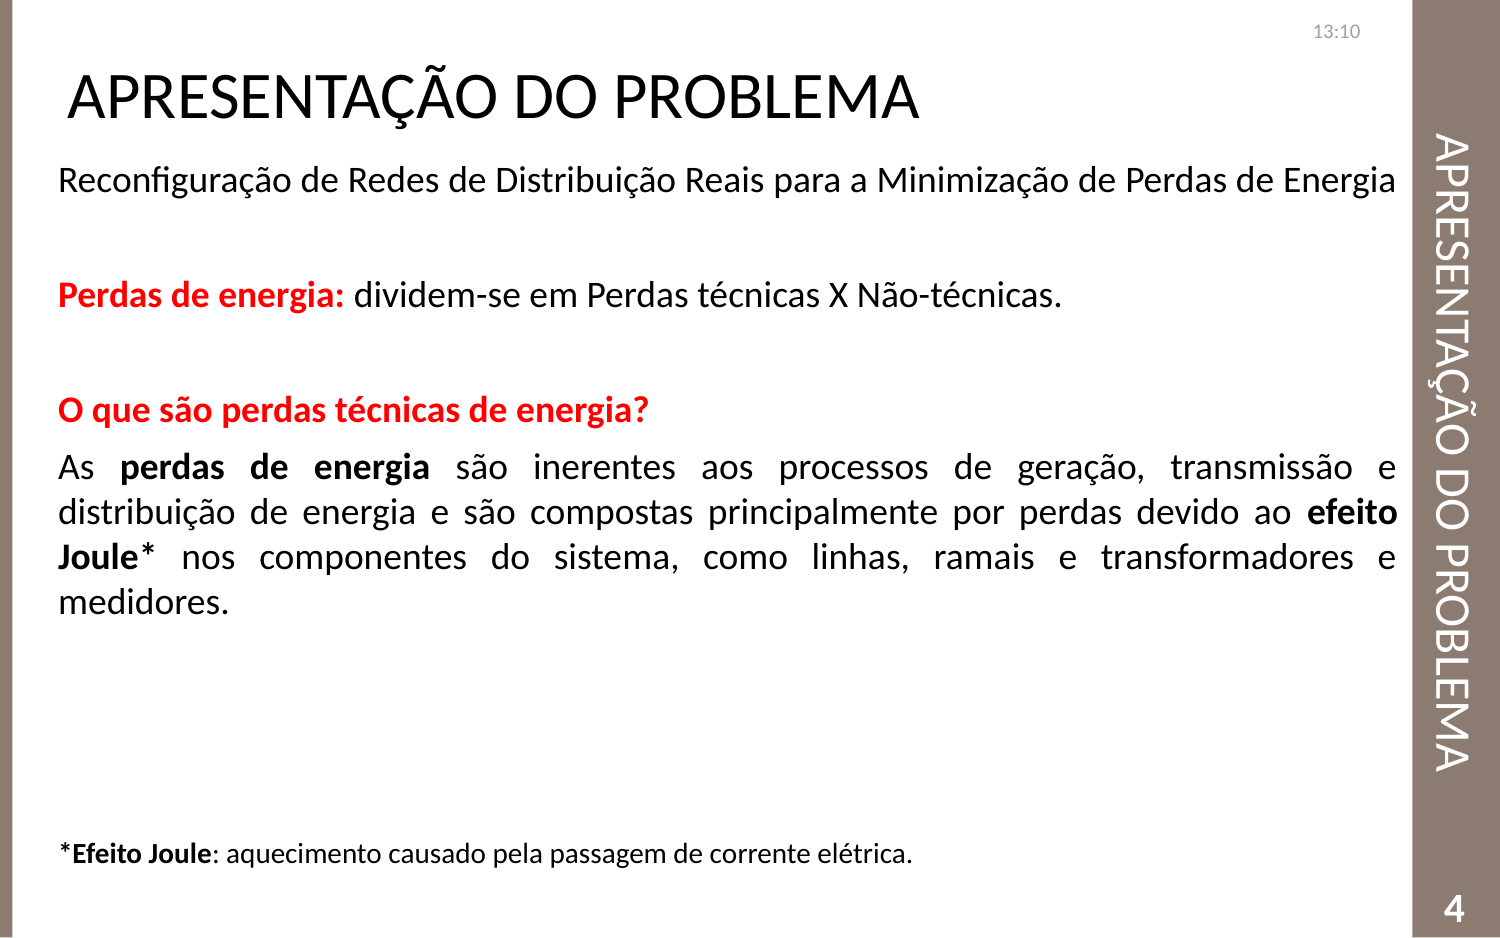

Apresentação do Problema
13:10
# Apresentação do Problema
Reconfiguração de Redes de Distribuição Reais para a Minimização de Perdas de Energia

Perdas de energia: dividem-se em Perdas técnicas X Não-técnicas.

O que são perdas técnicas de energia?
As perdas de energia são inerentes aos processos de geração, transmissão e distribuição de energia e são compostas principalmente por perdas devido ao efeito Joule* nos componentes do sistema, como linhas, ramais e transformadores e medidores.

*Efeito Joule: aquecimento causado pela passagem de corrente elétrica.
4